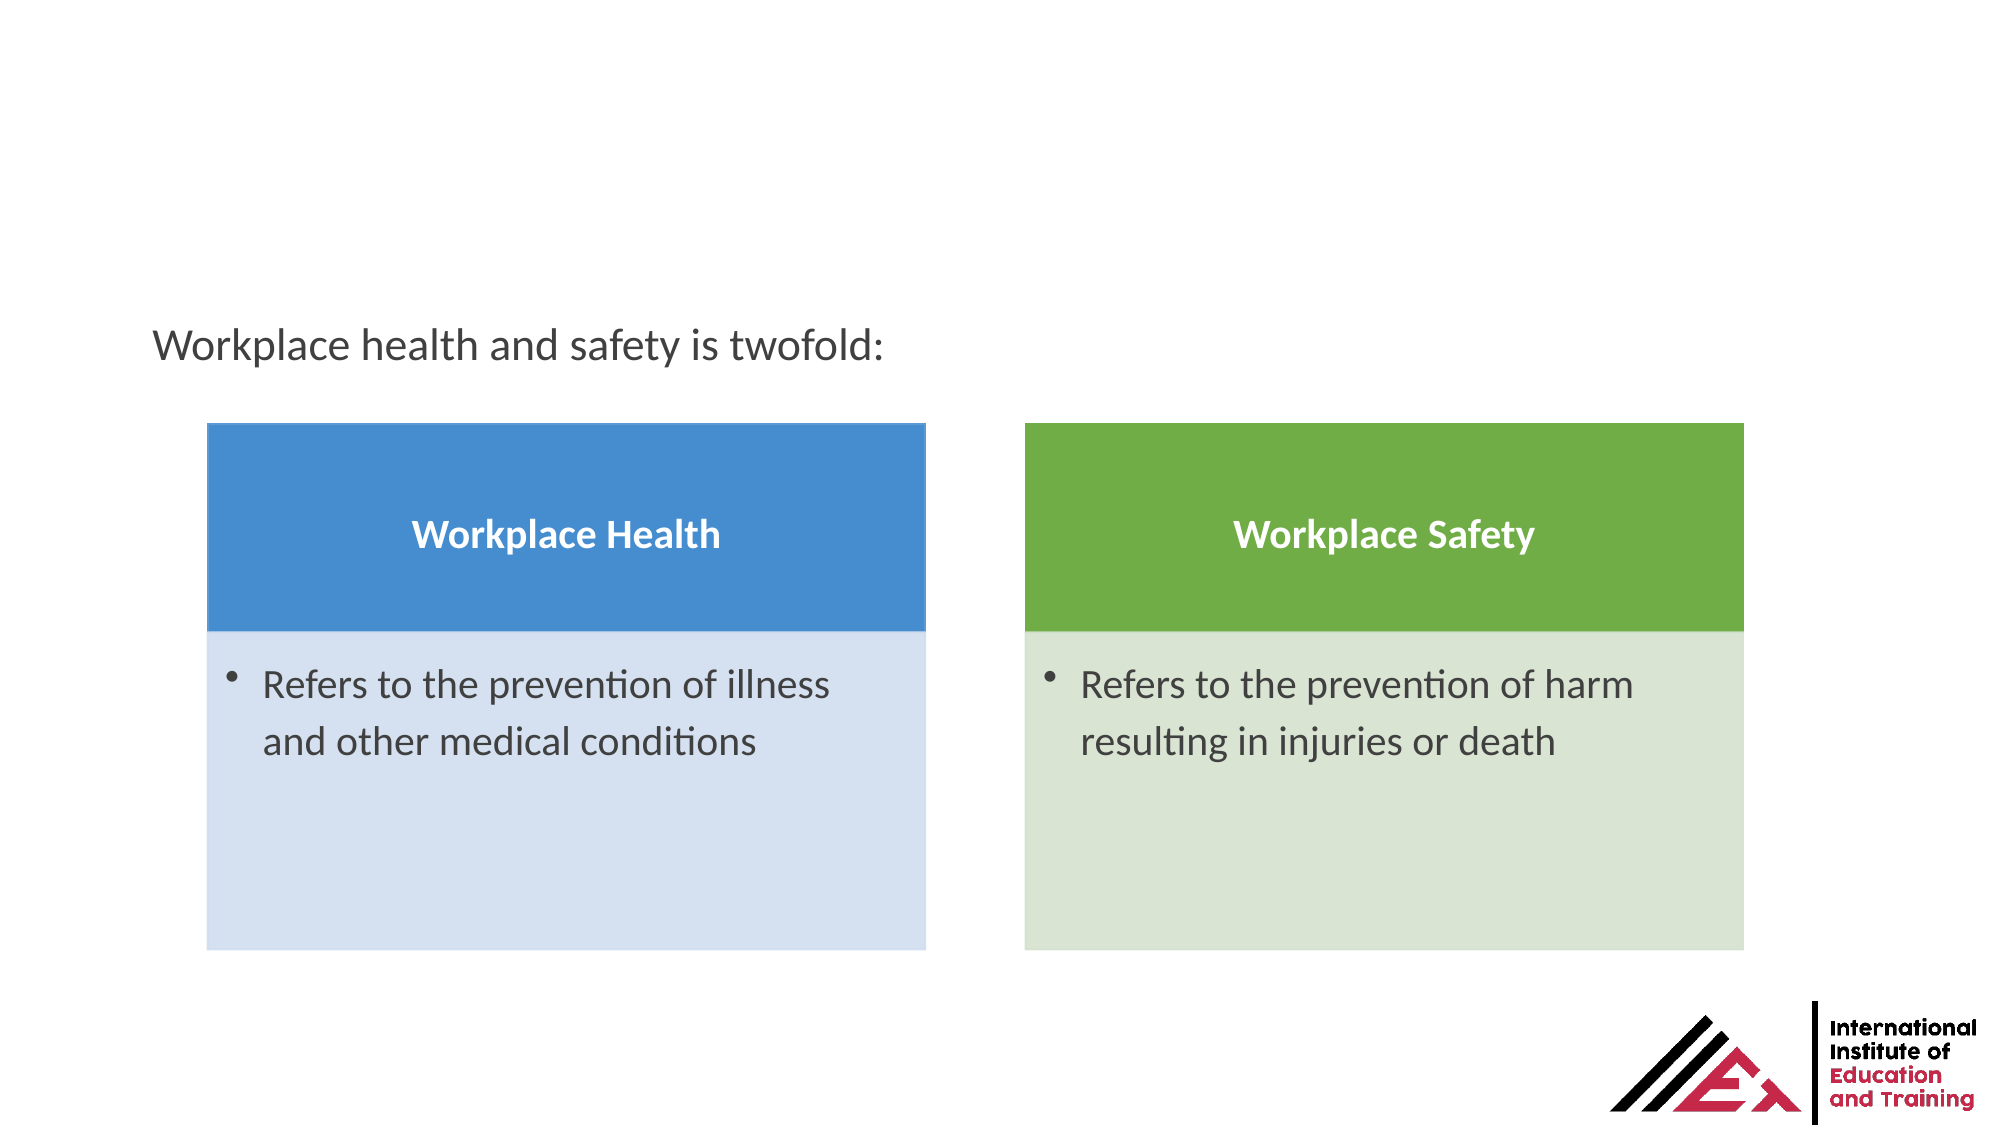

Workplace health and safety is twofold:
Workplace Health
Refers to the prevention of illness and other medical conditions
Workplace Safety
Refers to the prevention of harm resulting in injuries or death